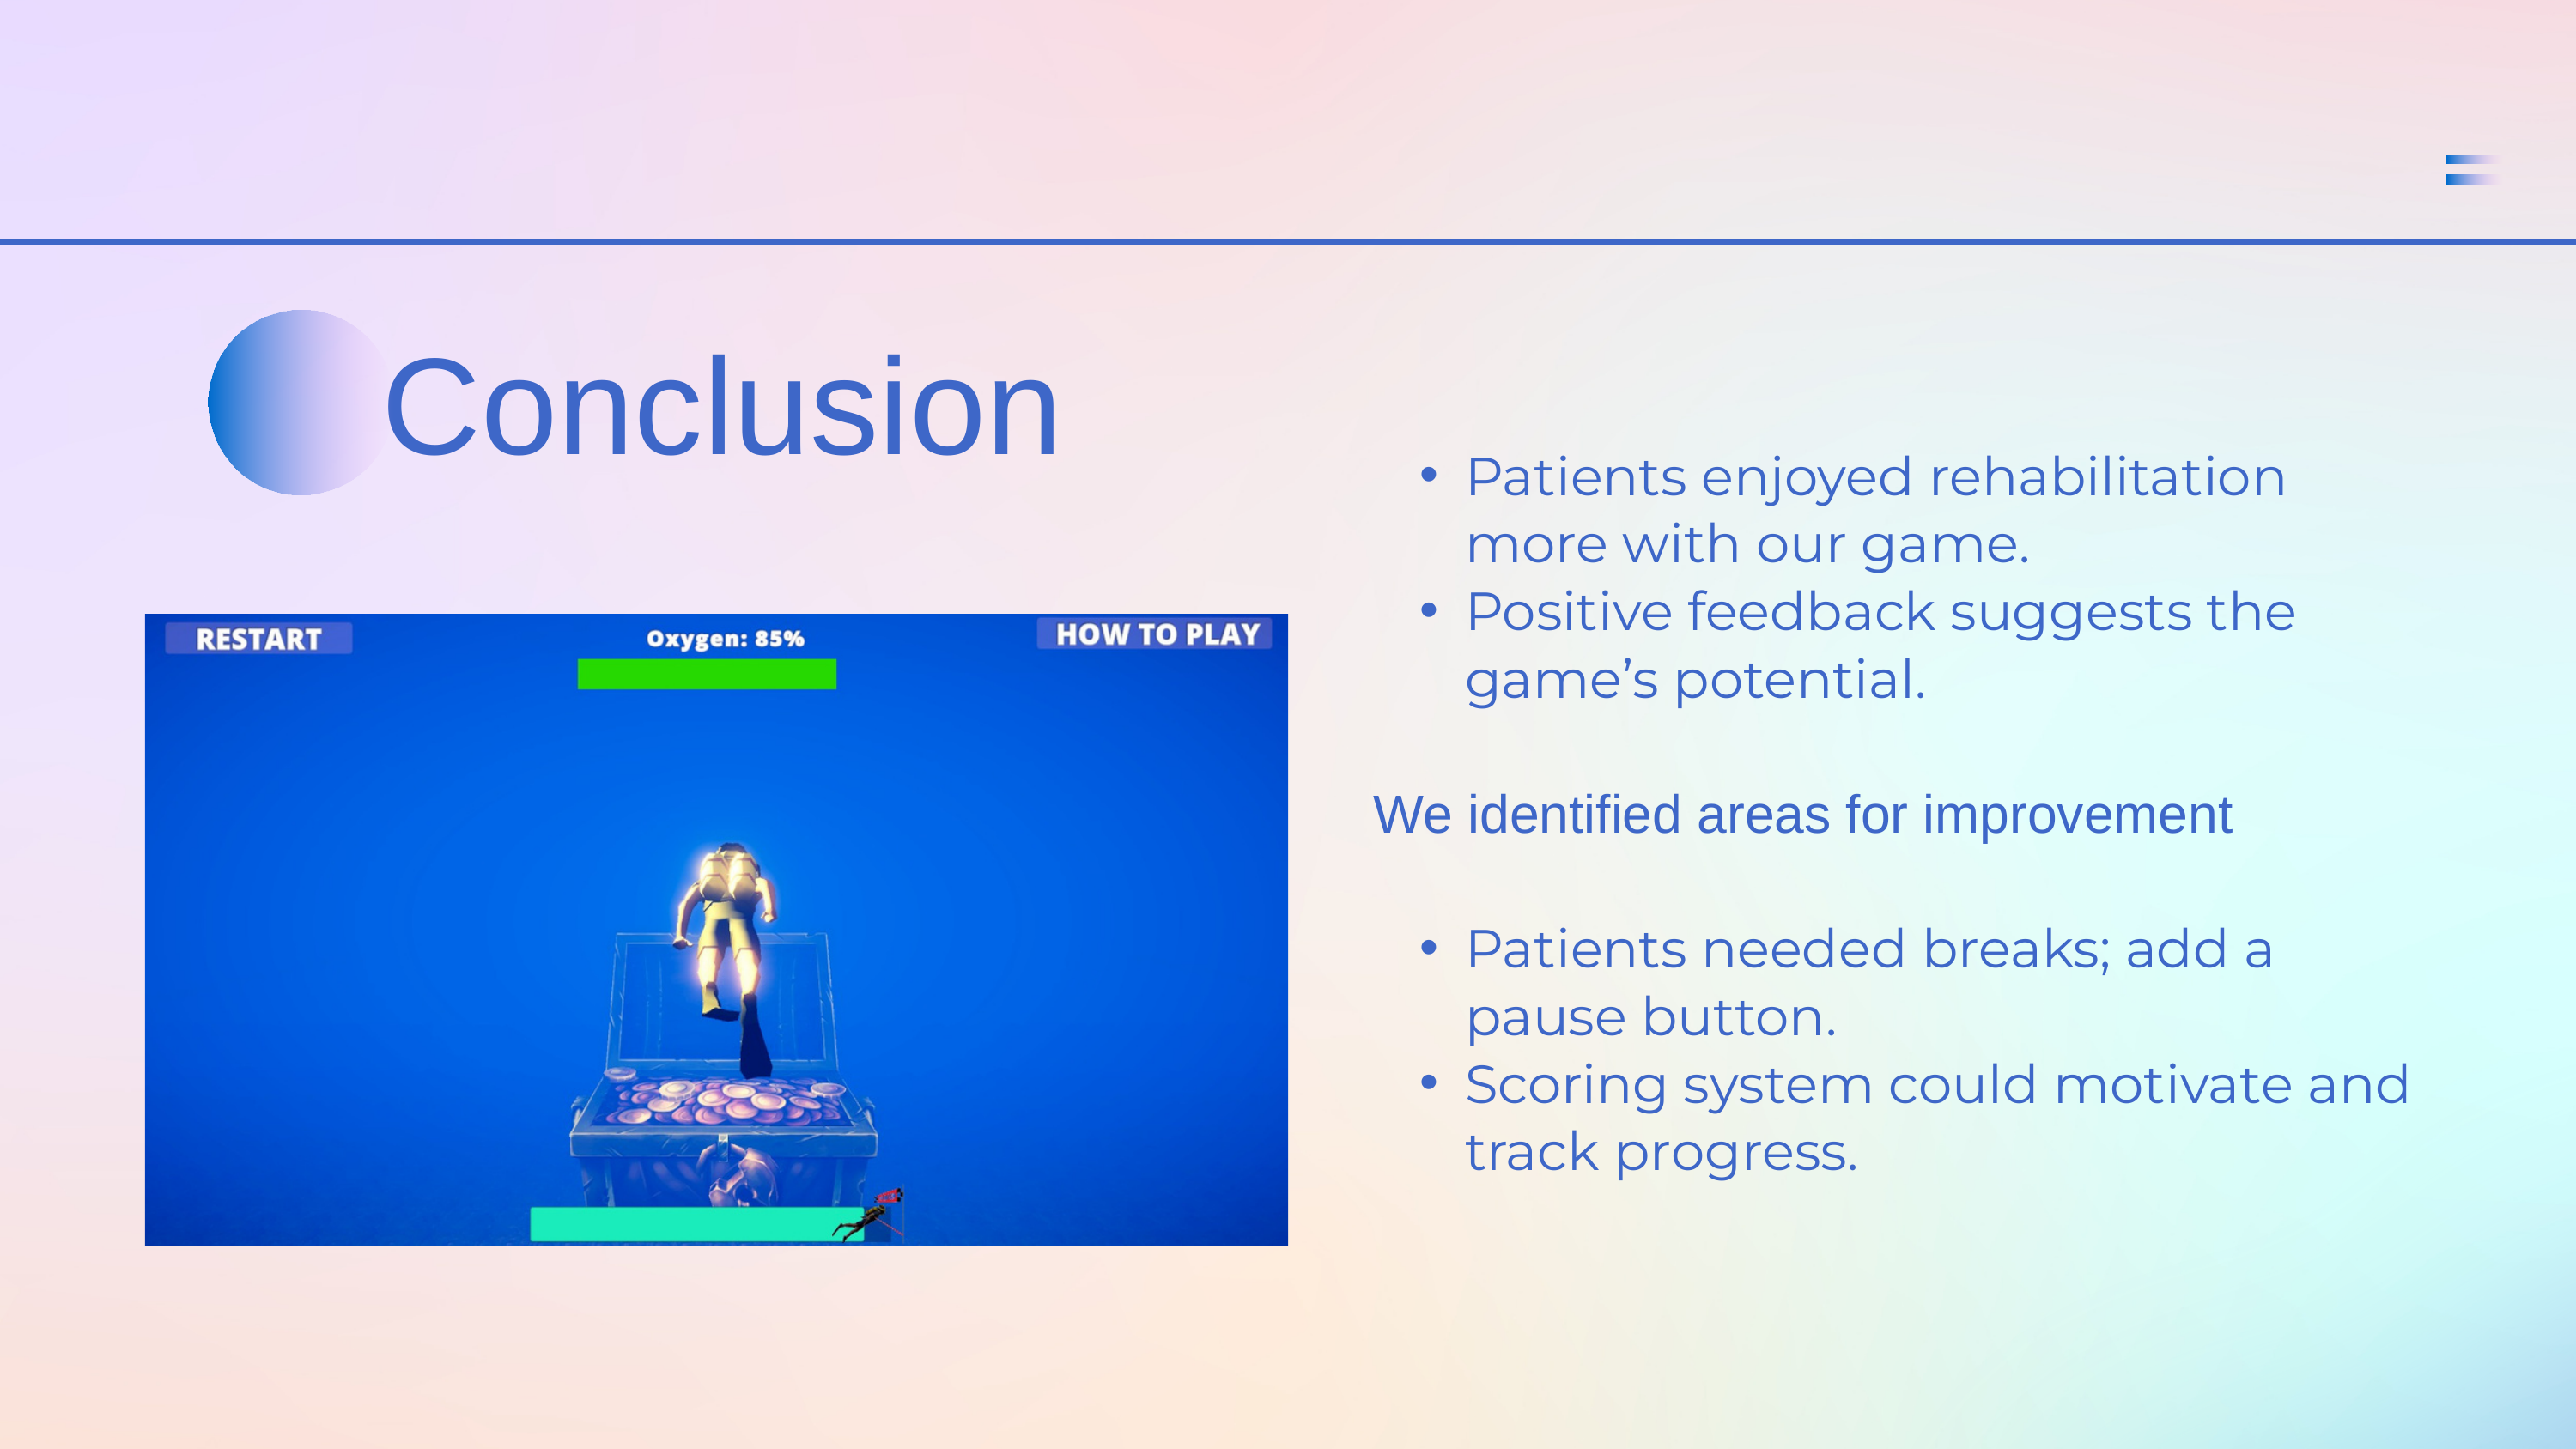

Conclusion

Patients enjoyed rehabilitation more with our game.
Positive feedback suggests the game’s potential.

We identified areas for improvement

Patients needed breaks; add a pause button.
Scoring system could motivate and track progress.